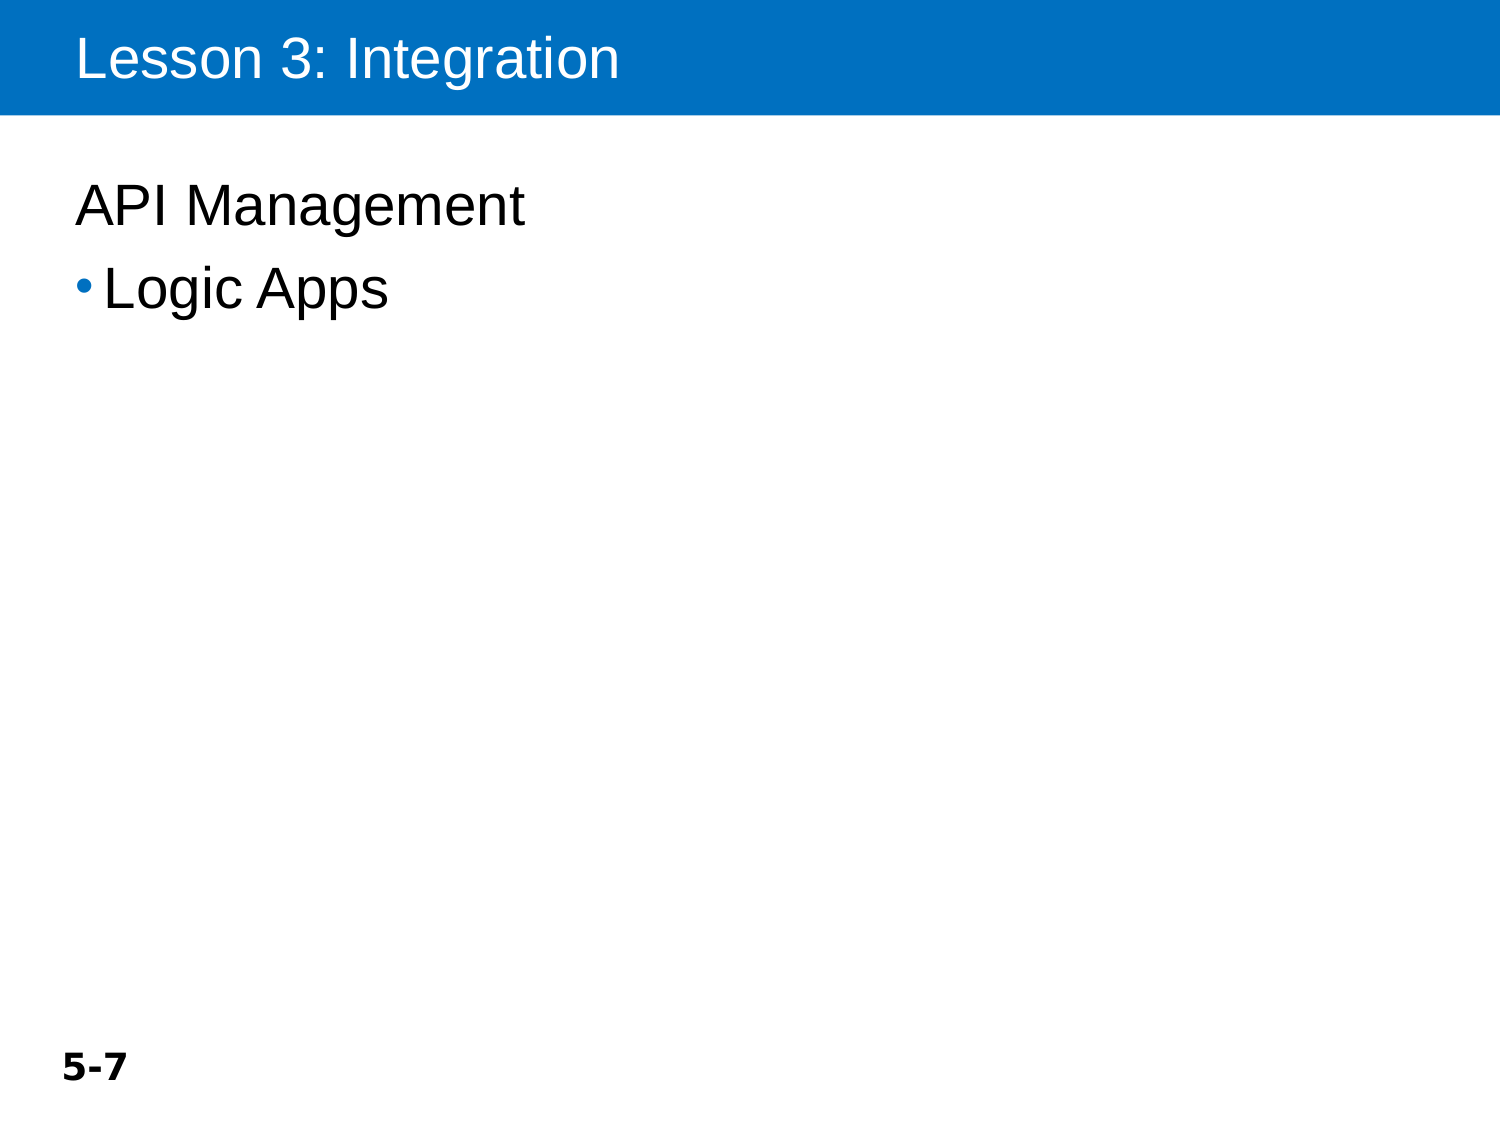

# Lesson 3: Integration
API Management
Logic Apps
5-7